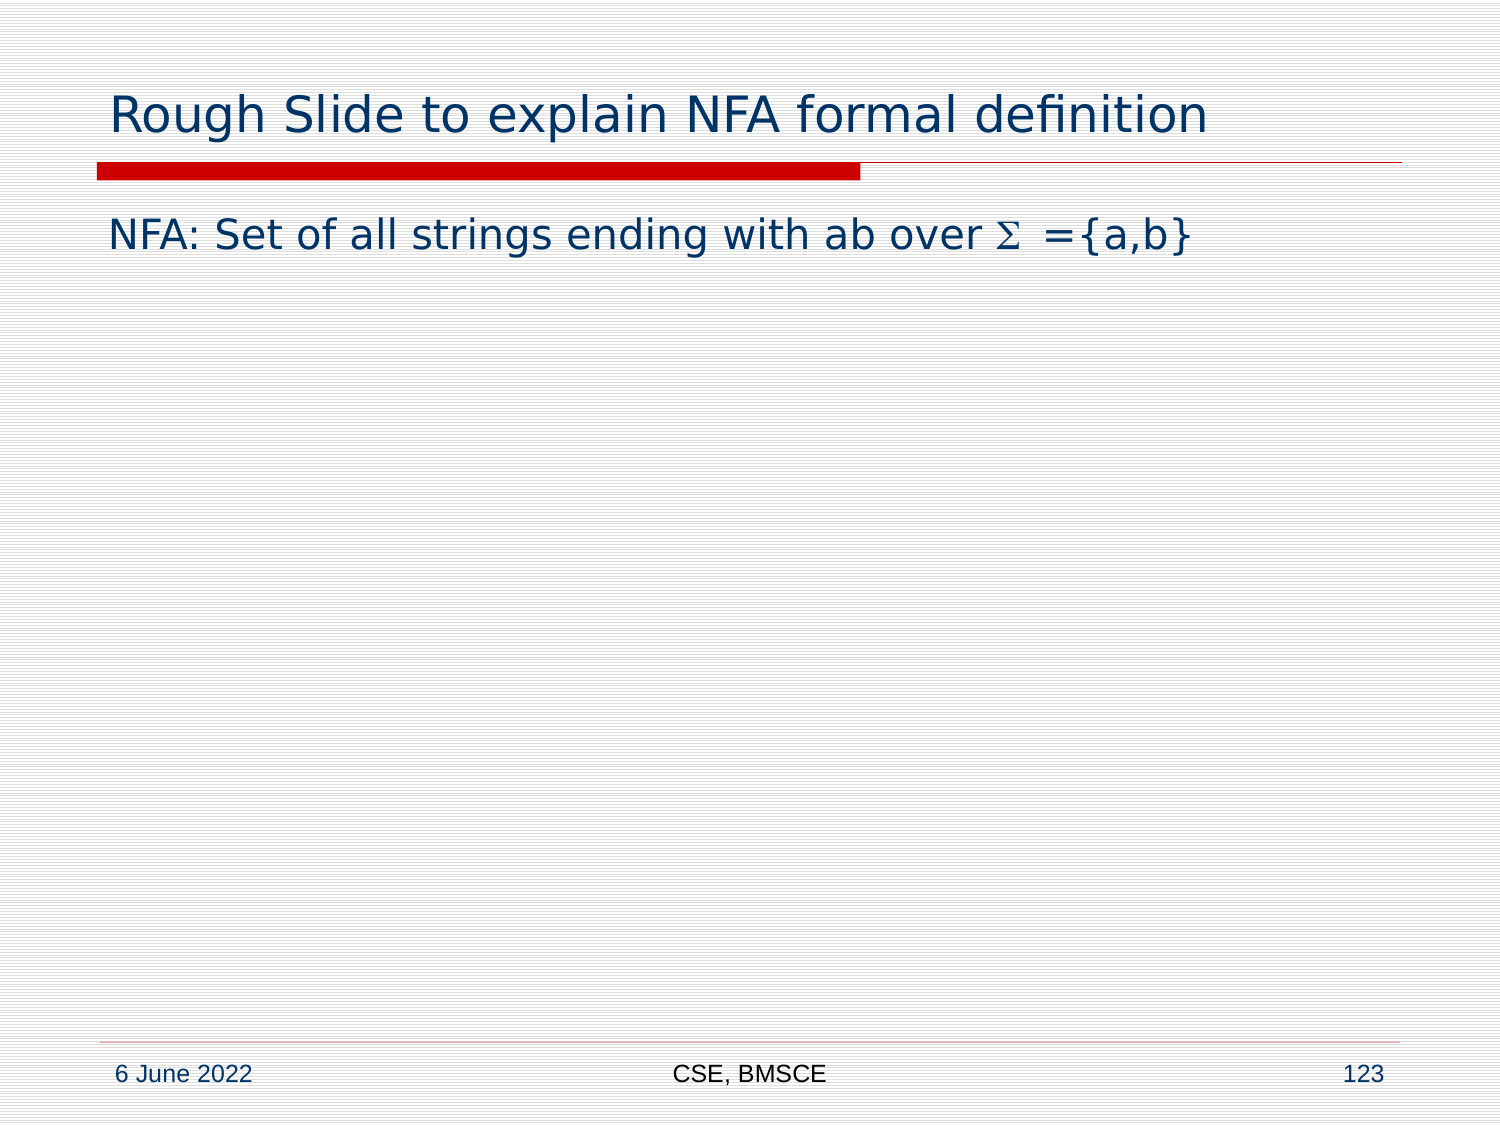

# Rough Slide to explain NFA formal definition
NFA: Set of all strings ending with ab over Σ ={a,b}

CSE, BMSCE
123
6 June 2022